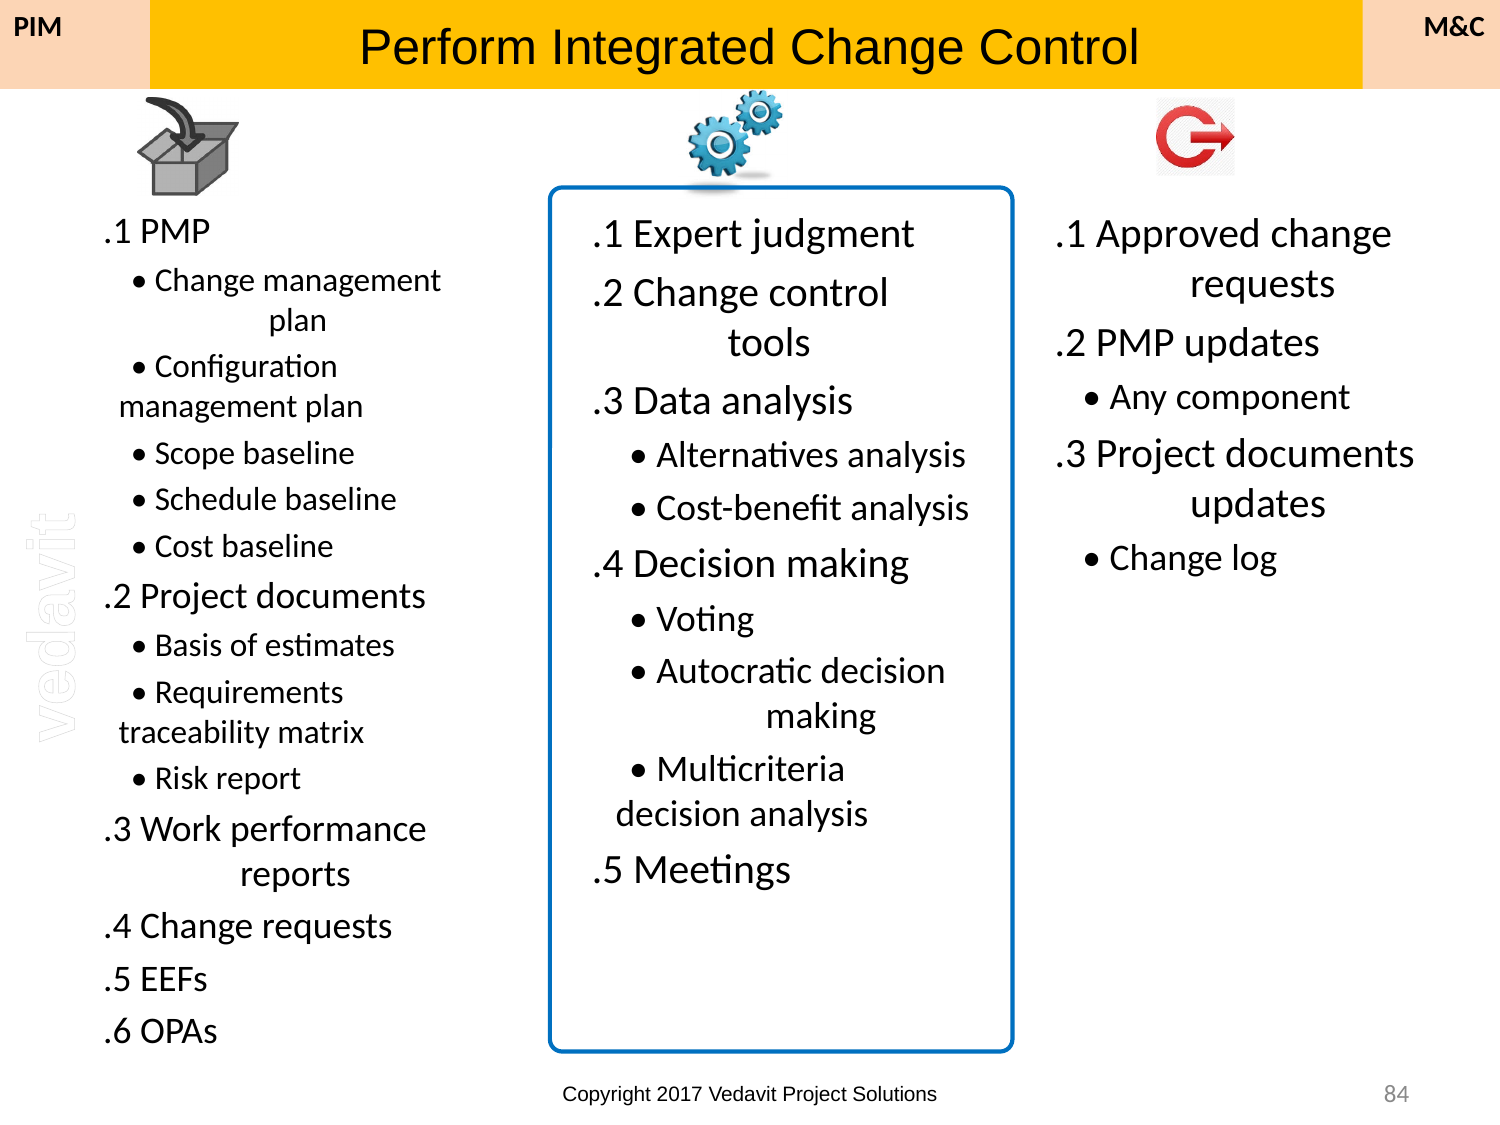

# Perform Integrated Change Control
M&C
PIM
.1 PMP
• Change management 	plan
• Configuration 	management plan
• Scope baseline
• Schedule baseline
• Cost baseline
.2 Project documents
• Basis of estimates
• Requirements 	traceability matrix
• Risk report
.3 Work performance 	reports
.4 Change requests
.5 EEFs
.6 OPAs
.1 Expert judgment
.2 Change control 	tools
.3 Data analysis
• Alternatives analysis
• Cost-benefit analysis
.4 Decision making
• Voting
• Autocratic decision 	making
• Multicriteria 	decision analysis
.5 Meetings
.1 Approved change 	requests
.2 PMP updates
• Any component
.3 Project documents 	updates
• Change log
84